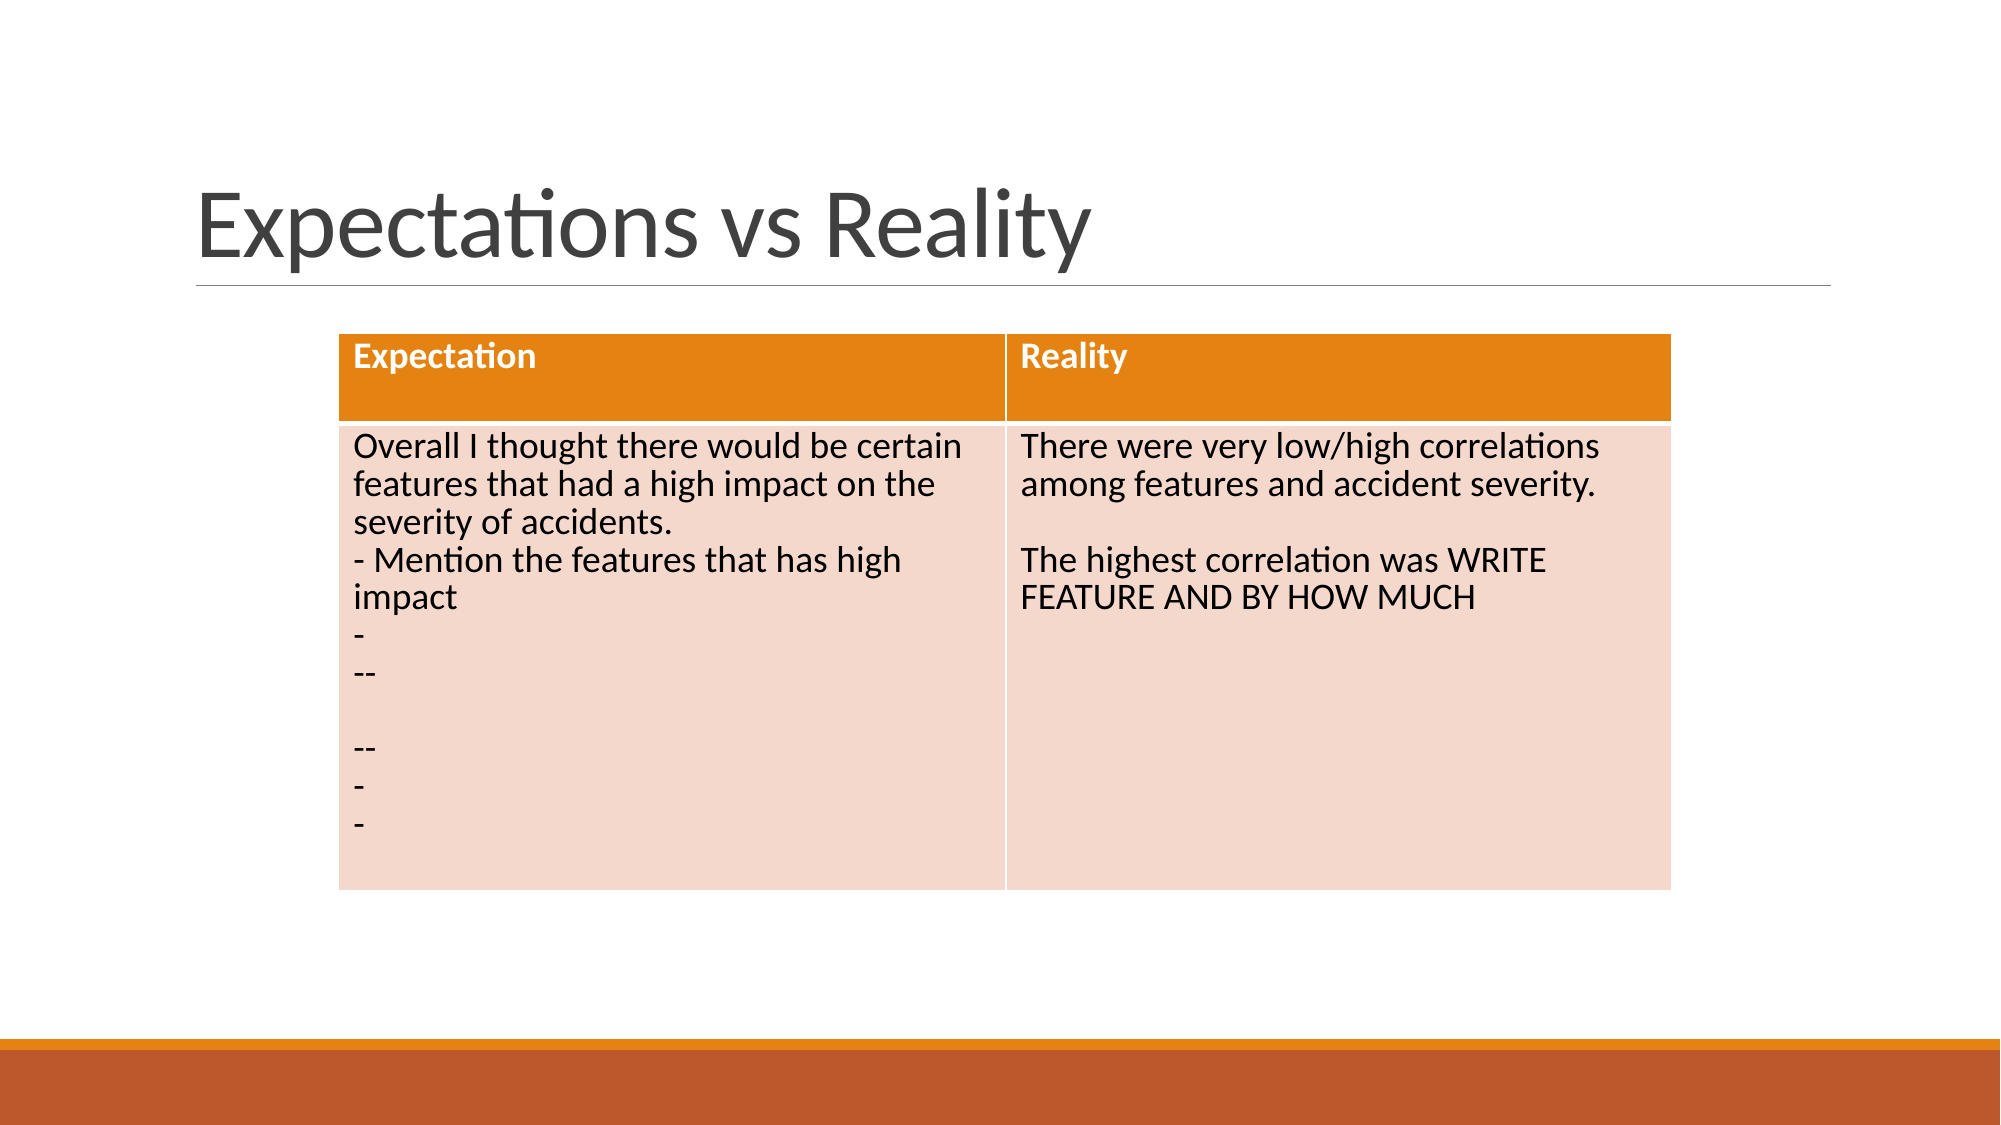

# Expectations vs Reality
| Expectation | Reality |
| --- | --- |
| Overall I thought there would be certain features that had a high impact on the severity of accidents. - Mention the features that has high impact - -- -- - - | There were very low/high correlations among features and accident severity. The highest correlation was WRITE FEATURE AND BY HOW MUCH |